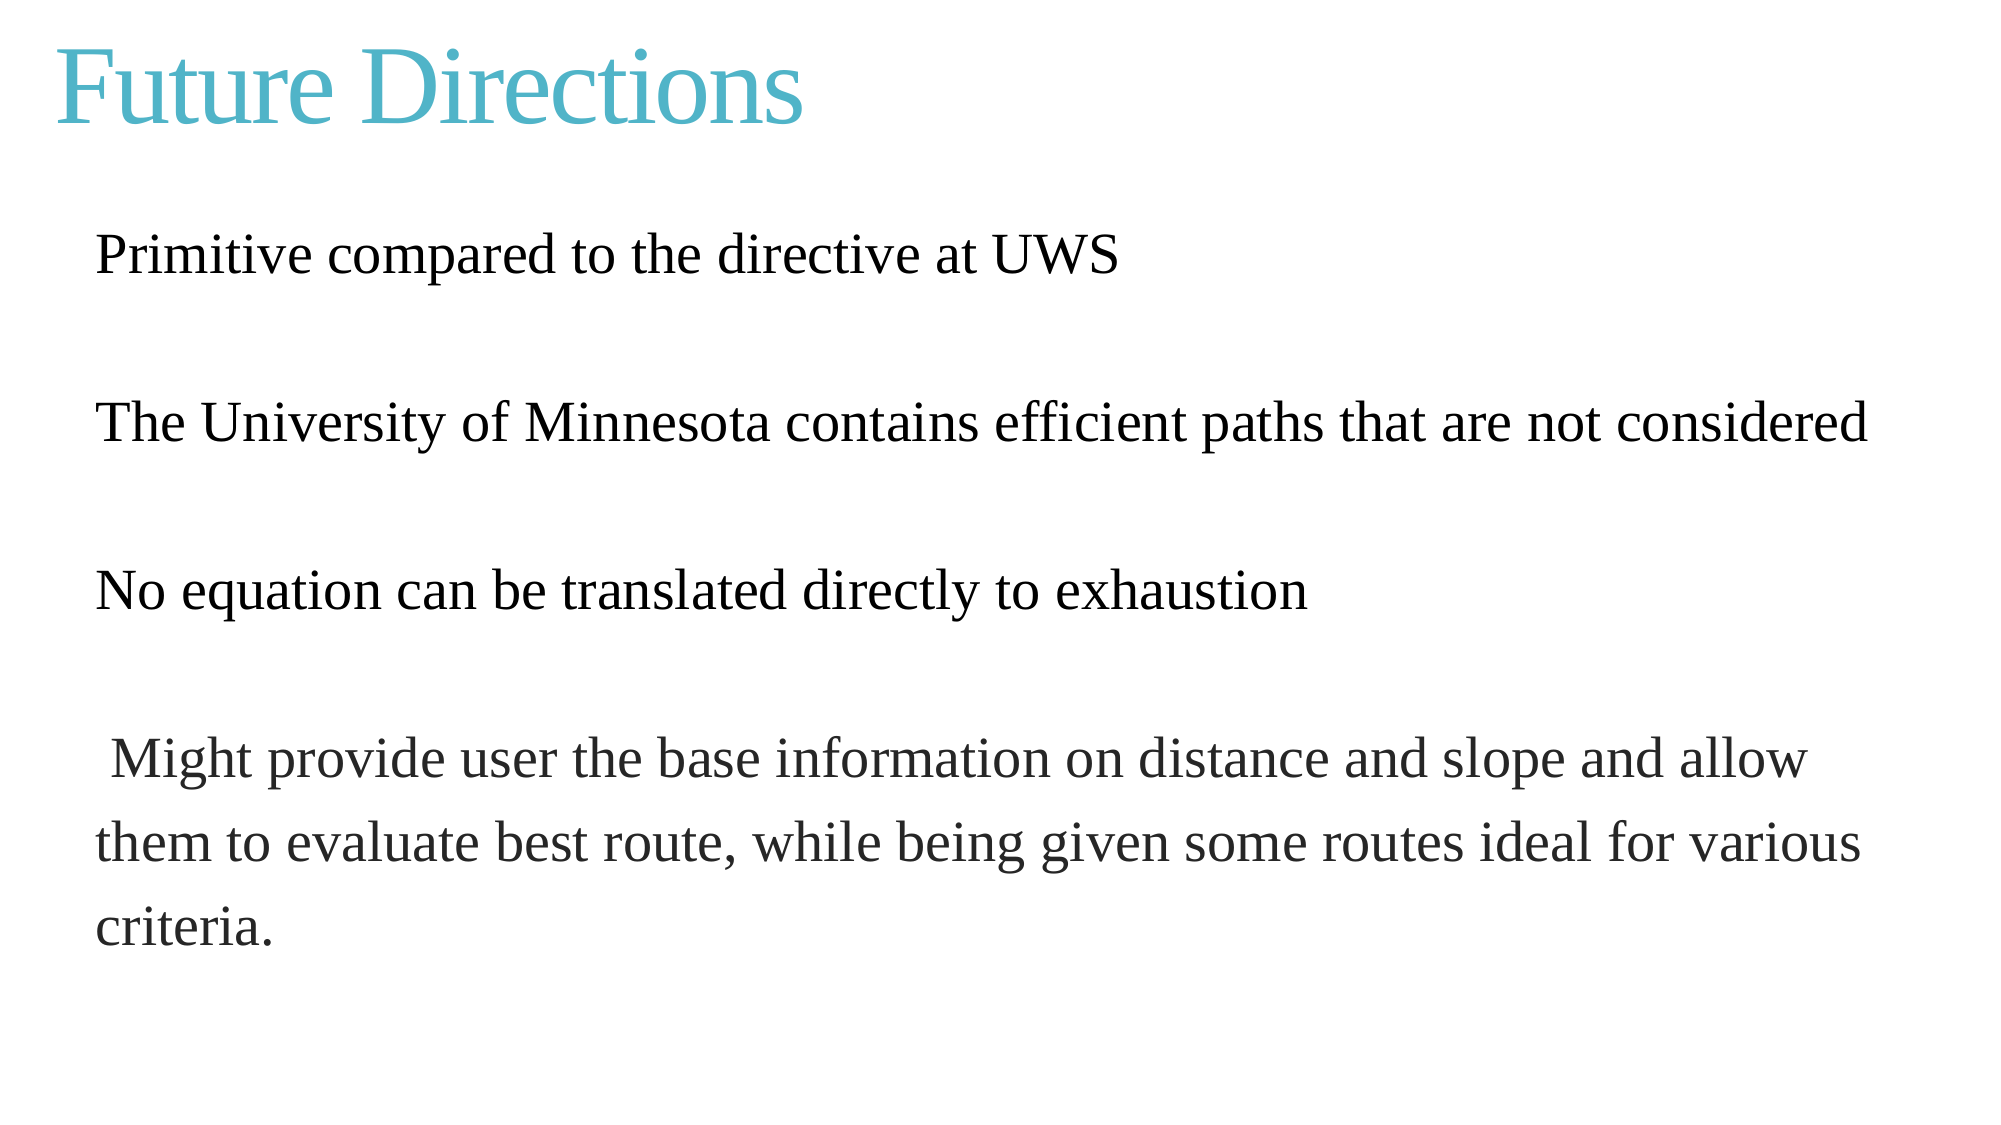

# Future Directions
Primitive compared to the directive at UWS

The University of Minnesota contains efficient paths that are not considered

No equation can be translated directly to exhaustion

 Might provide user the base information on distance and slope and allow them to evaluate best route, while being given some routes ideal for various criteria.